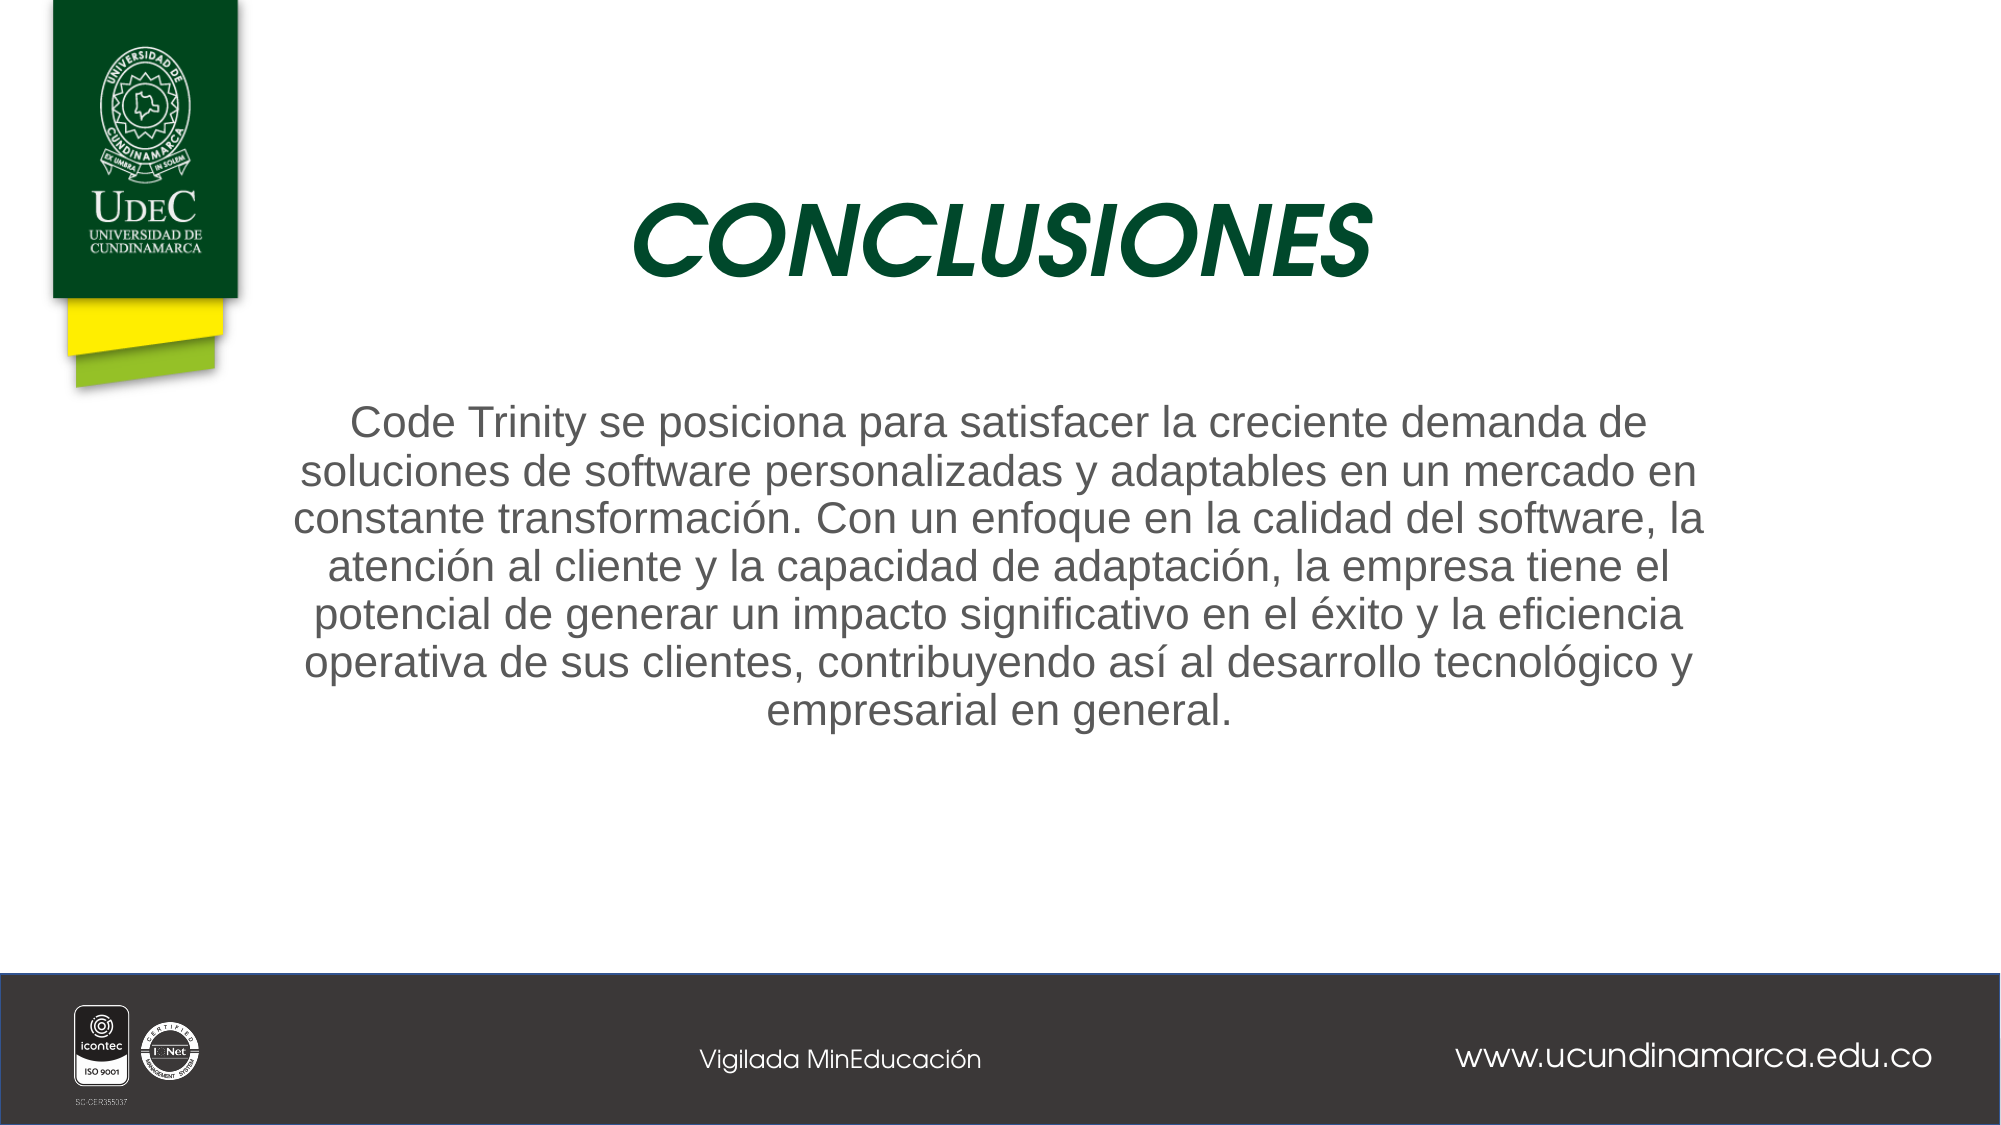

# CONCLUSIONES
Code Trinity se posiciona para satisfacer la creciente demanda de soluciones de software personalizadas y adaptables en un mercado en constante transformación. Con un enfoque en la calidad del software, la atención al cliente y la capacidad de adaptación, la empresa tiene el potencial de generar un impacto significativo en el éxito y la eficiencia operativa de sus clientes, contribuyendo así al desarrollo tecnológico y empresarial en general.